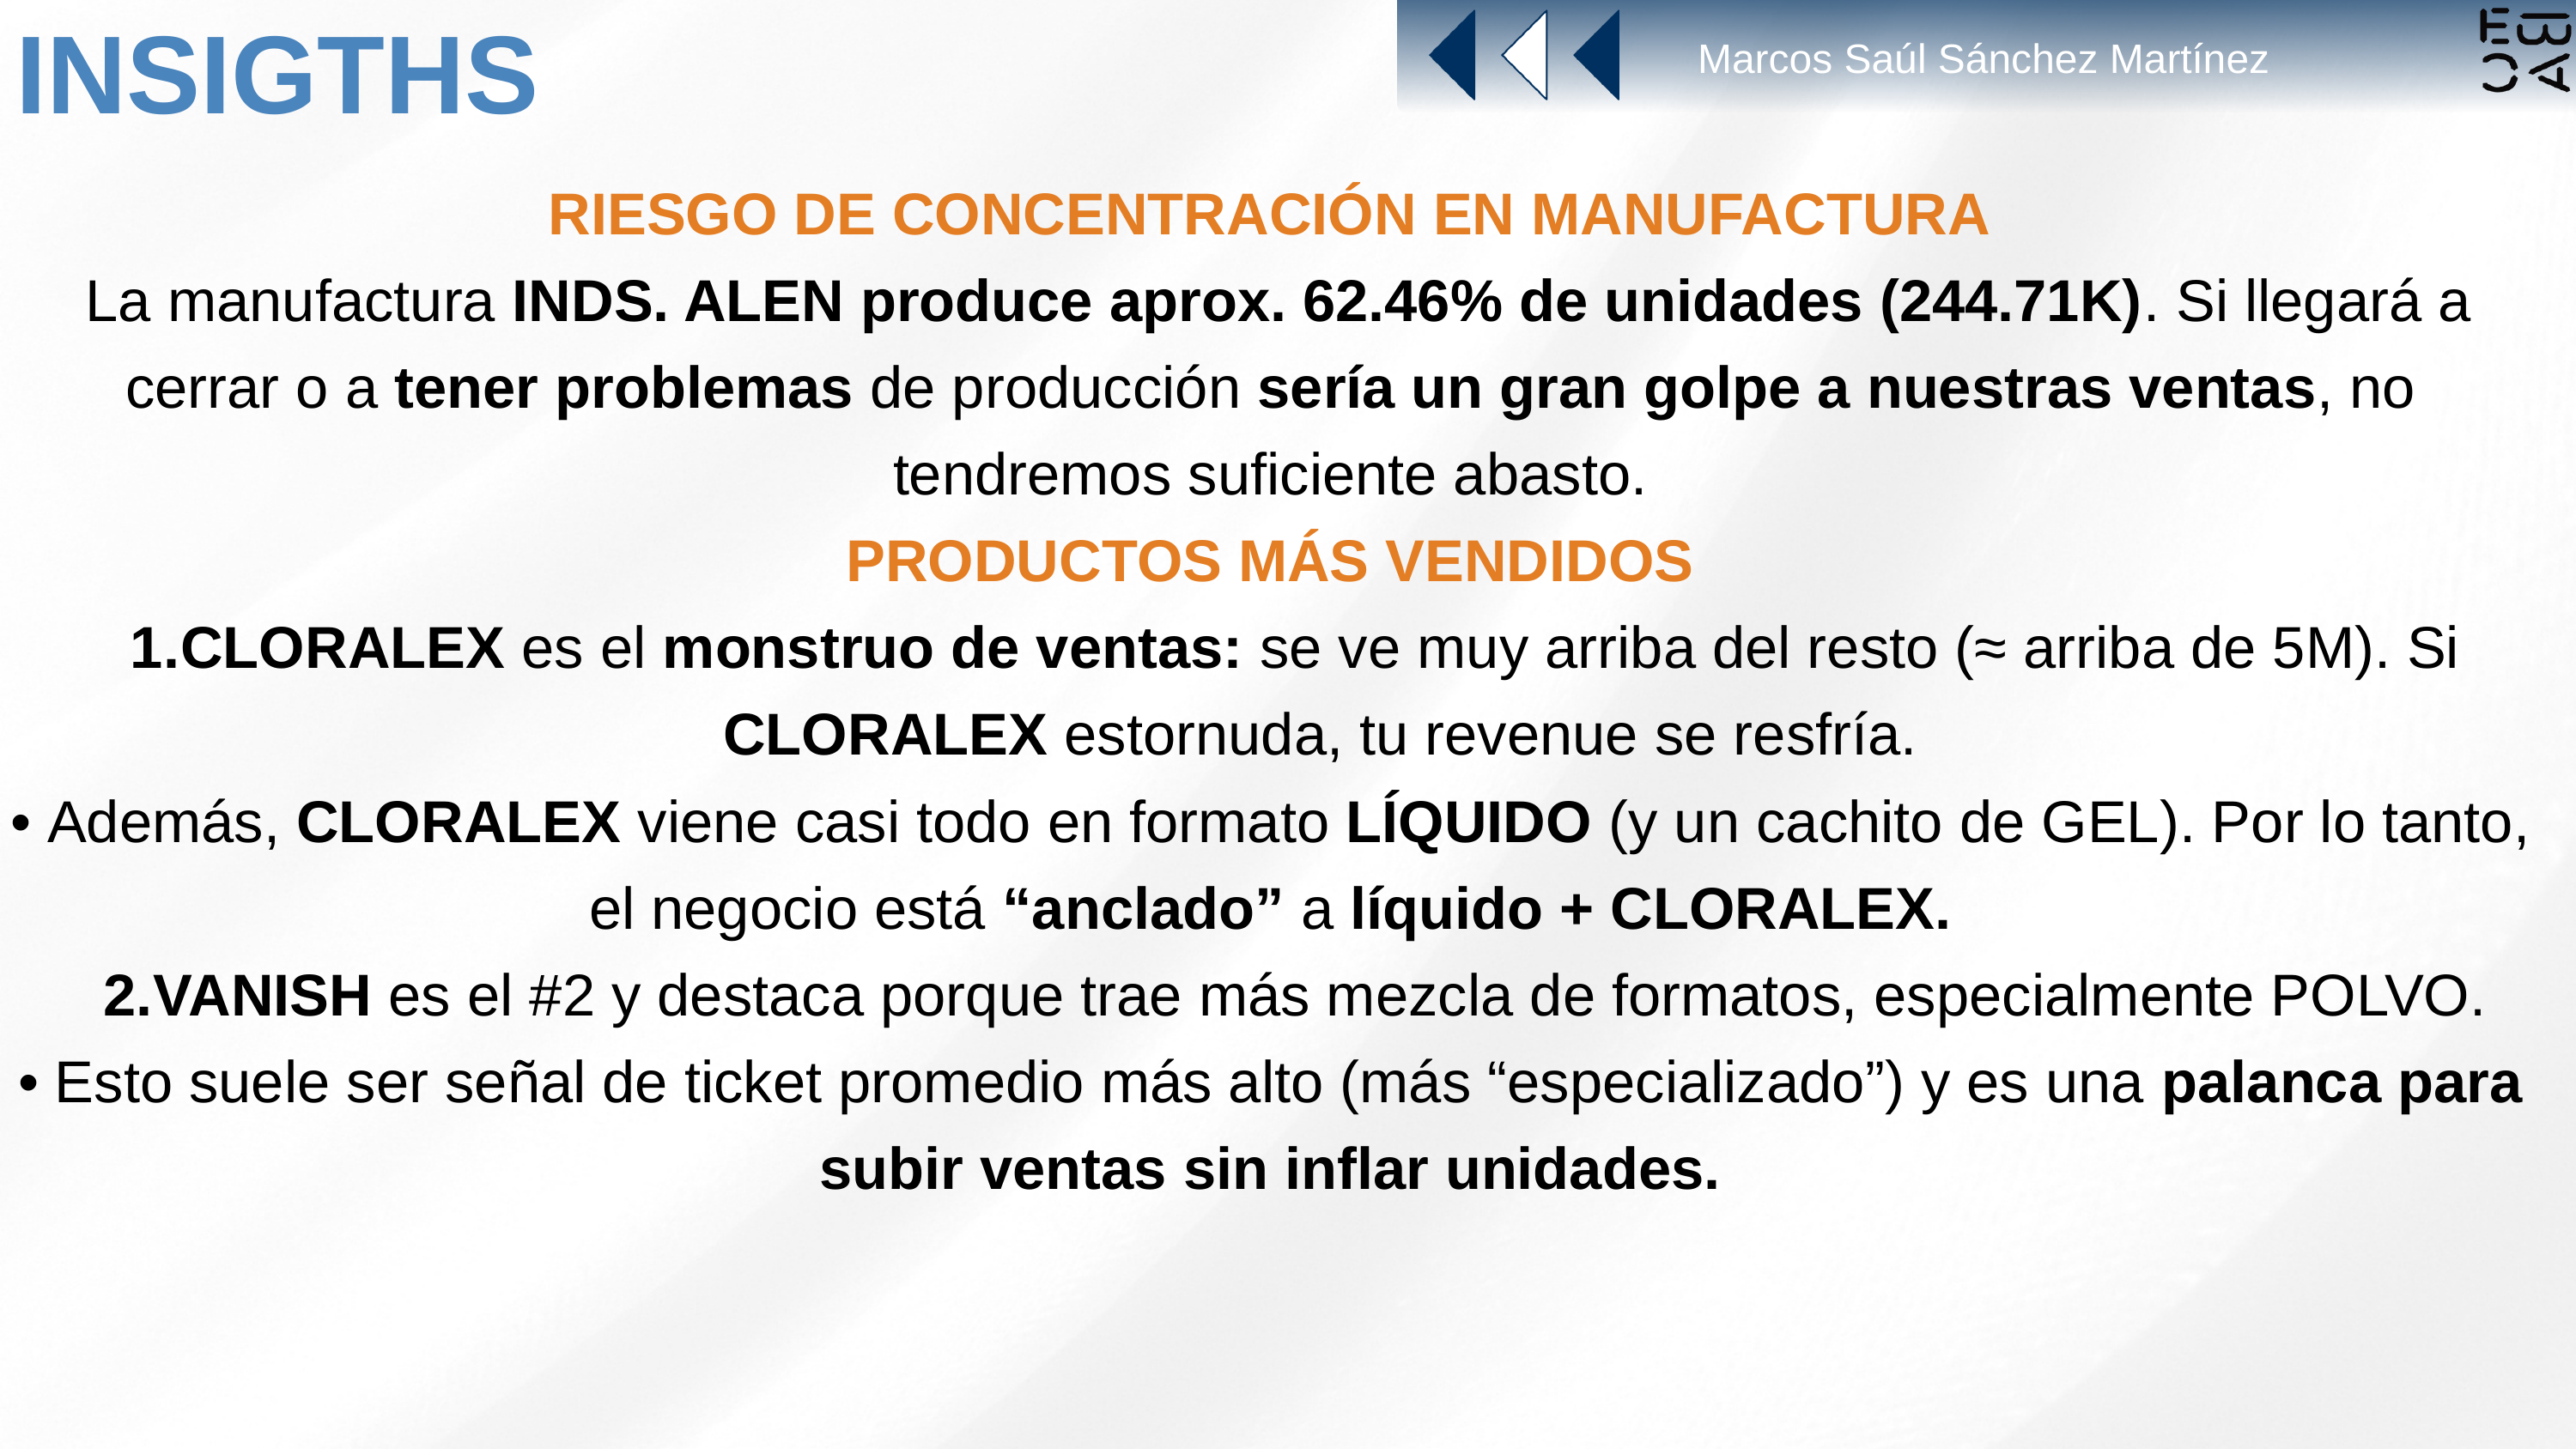

Marcos Saúl Sánchez Martínez
INSIGTHS
RIESGO DE CONCENTRACIÓN EN MANUFACTURA
 La manufactura INDS. ALEN produce aprox. 62.46% de unidades (244.71K). Si llegará a cerrar o a tener problemas de producción sería un gran golpe a nuestras ventas, no tendremos suficiente abasto.
PRODUCTOS MÁS VENDIDOS
CLORALEX es el monstruo de ventas: se ve muy arriba del resto (≈ arriba de 5M). Si CLORALEX estornuda, tu revenue se resfría.
• Además, CLORALEX viene casi todo en formato LÍQUIDO (y un cachito de GEL). Por lo tanto, el negocio está “anclado” a líquido + CLORALEX.
VANISH es el #2 y destaca porque trae más mezcla de formatos, especialmente POLVO.
• Esto suele ser señal de ticket promedio más alto (más “especializado”) y es una palanca para subir ventas sin inflar unidades.